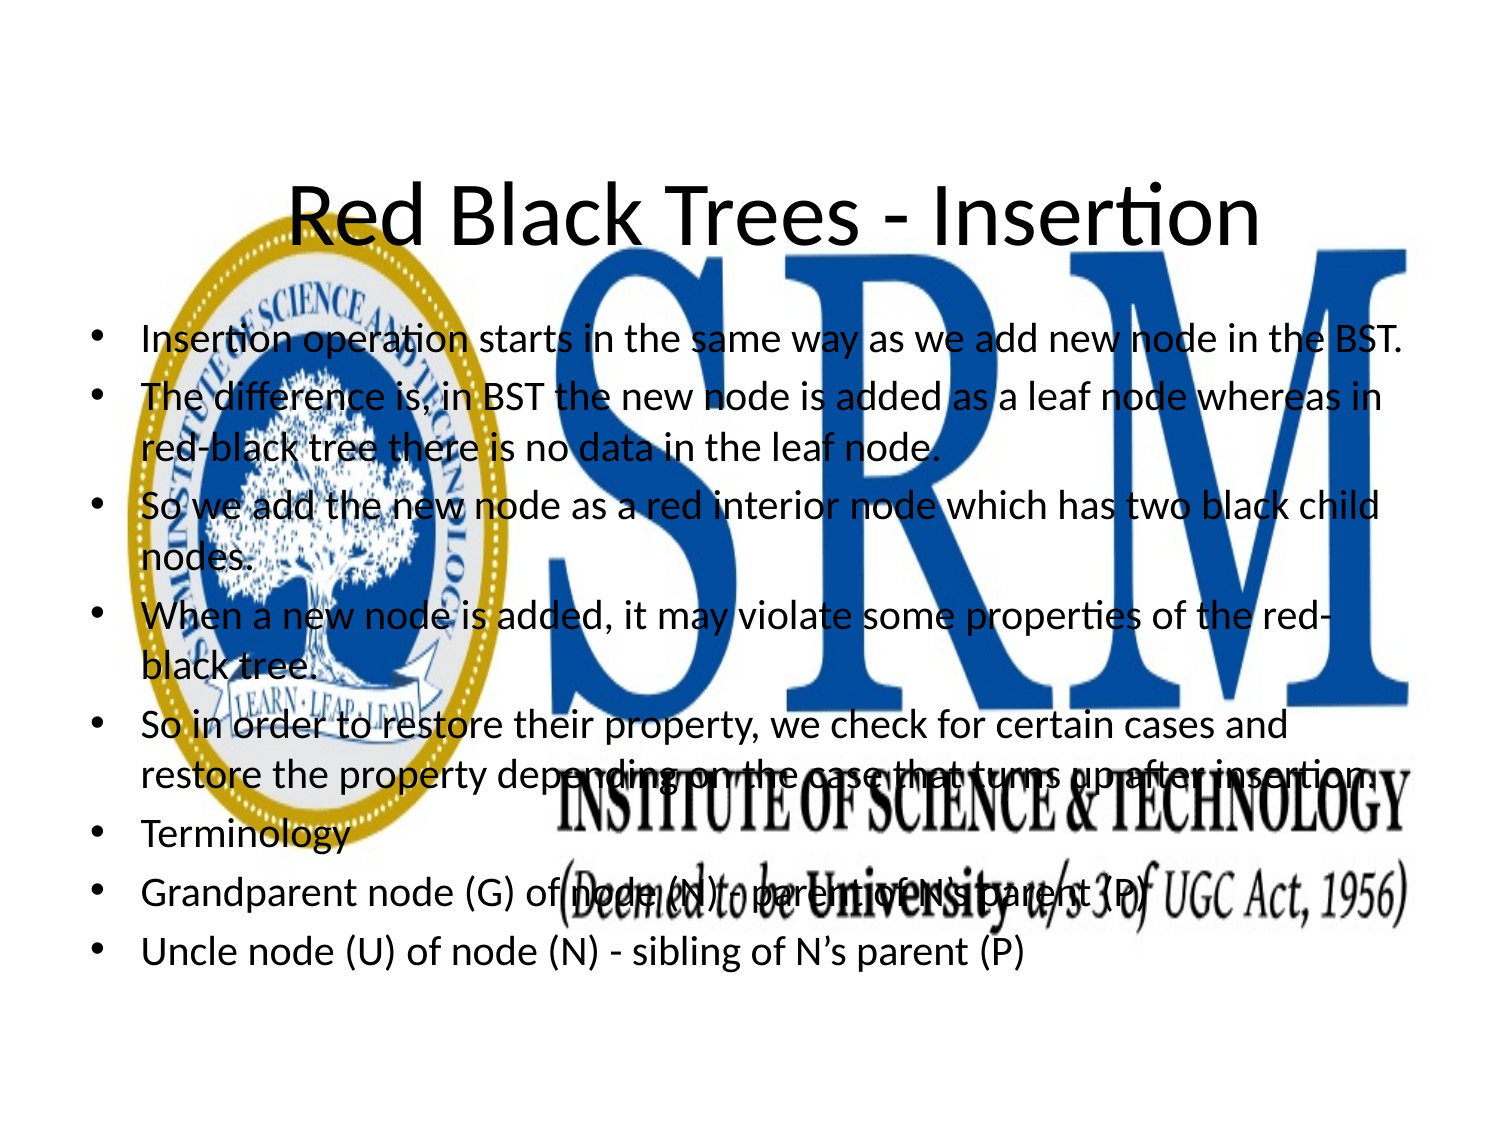

# Red Black Trees - Insertion
Insertion operation starts in the same way as we add new node in the BST.
The difference is, in BST the new node is added as a leaf node whereas in red-black tree there is no data in the leaf node.
So we add the new node as a red interior node which has two black child nodes.
When a new node is added, it may violate some properties of the red-black tree.
So in order to restore their property, we check for certain cases and restore the property depending on the case that turns up after insertion.
Terminology
Grandparent node (G) of node (N) - parent of N’s parent (P)
Uncle node (U) of node (N) - sibling of N’s parent (P)